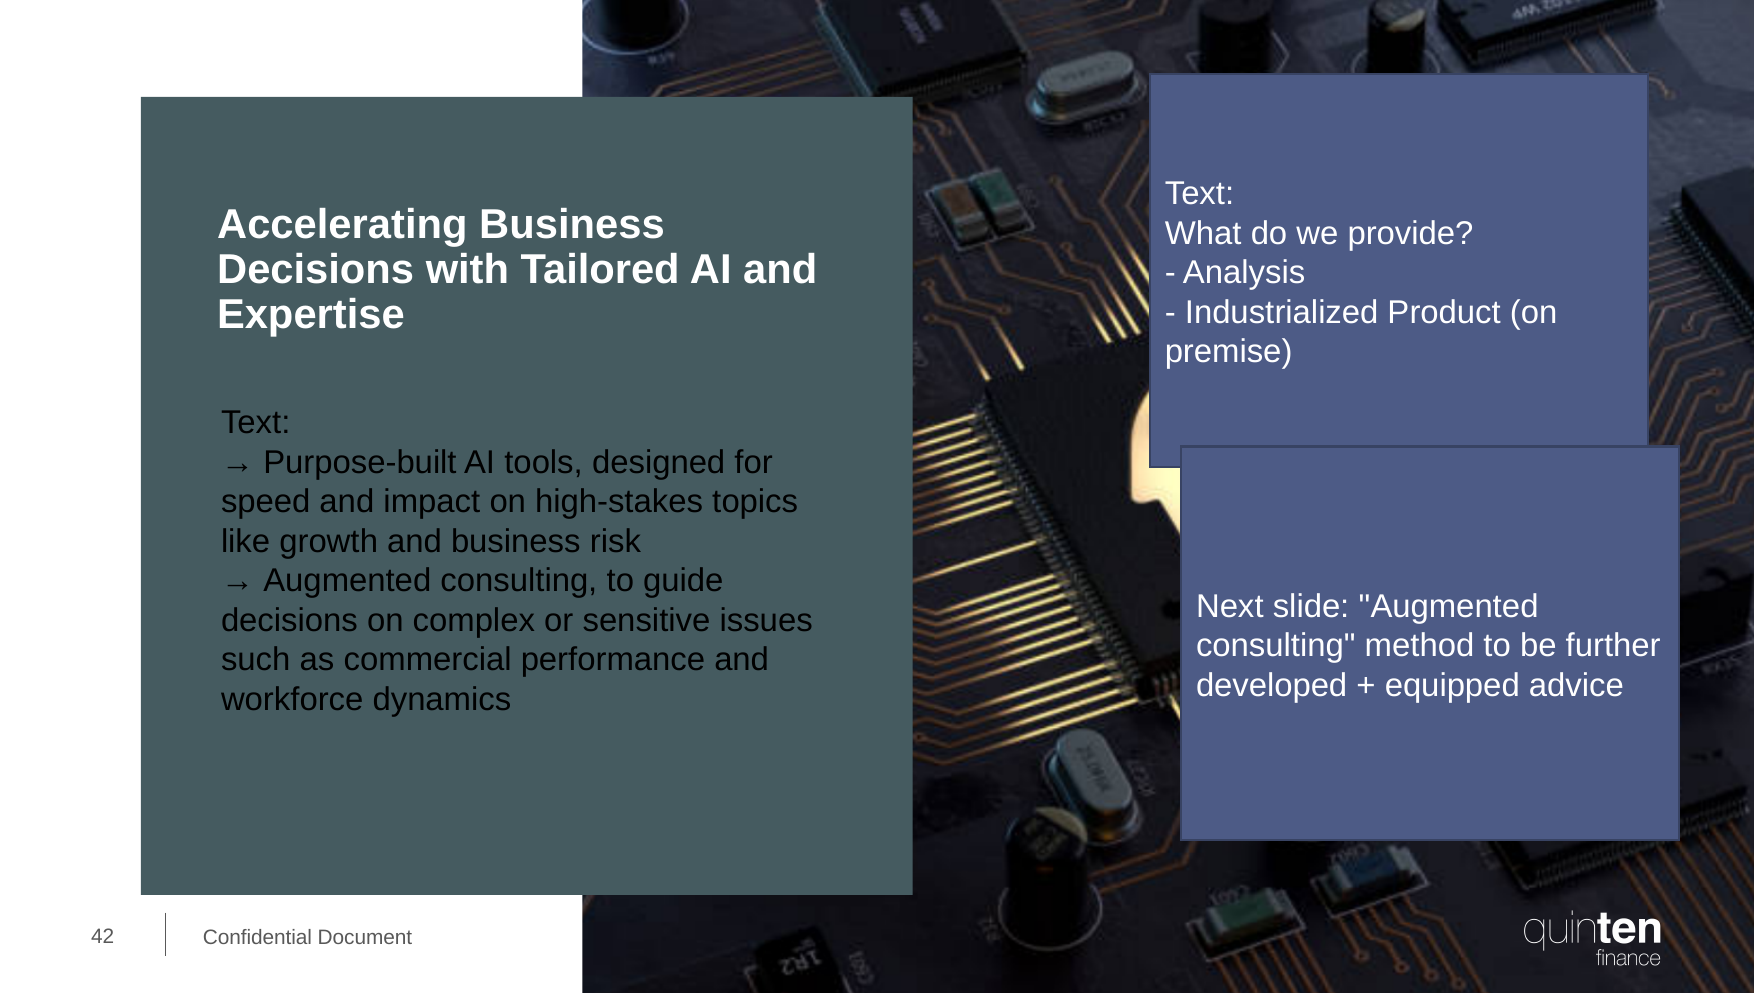

Text:
What do we provide?
- Analysis
- Industrialized Product (on premise)
# Accelerating Business Decisions with Tailored AI and Expertise
Text:
→ Purpose-built AI tools, designed for speed and impact on high-stakes topics like growth and business risk
→ Augmented consulting, to guide decisions on complex or sensitive issues such as commercial performance and workforce dynamics
Next slide: "Augmented consulting" method to be further developed + equipped advice